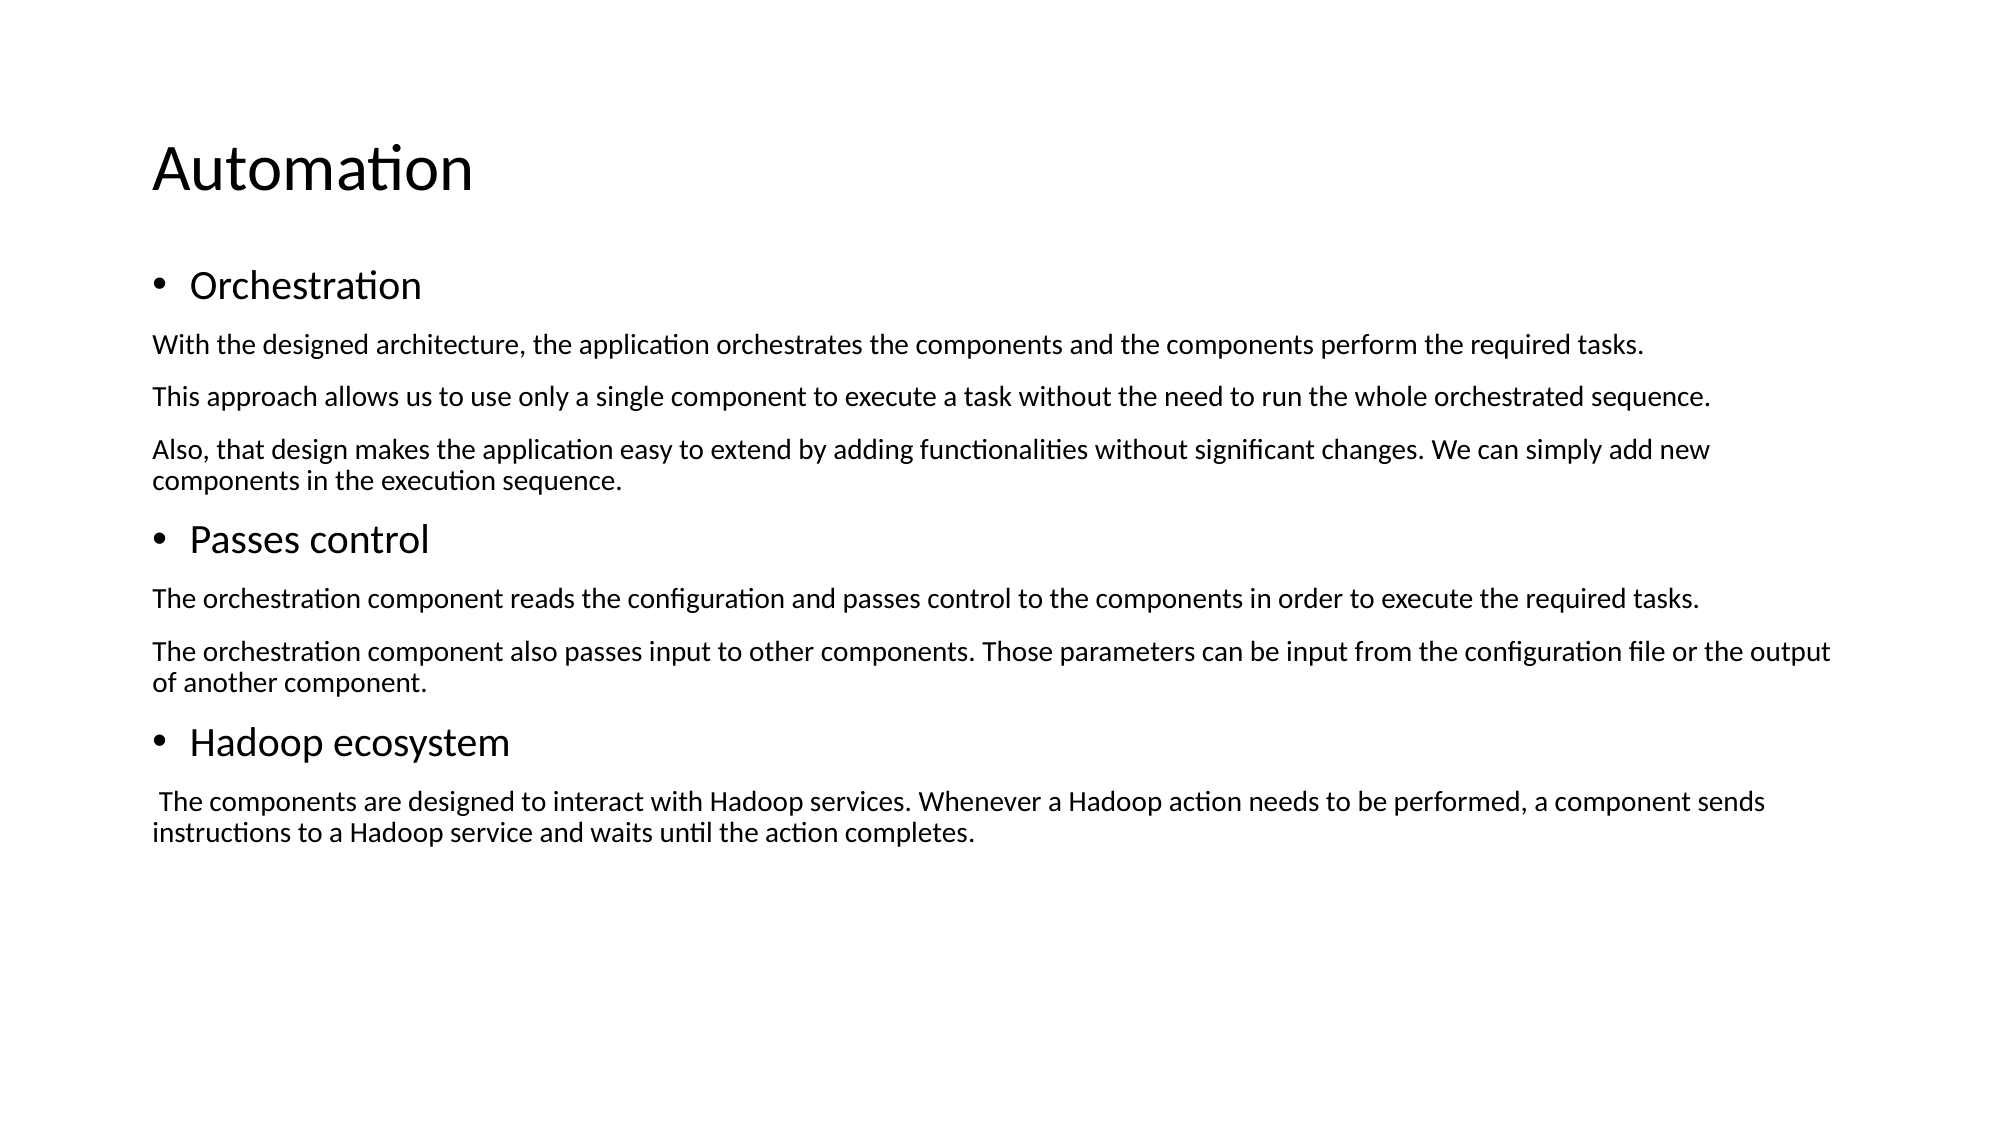

# Automation
Orchestration
With the designed architecture, the application orchestrates the components and the components perform the required tasks.
This approach allows us to use only a single component to execute a task without the need to run the whole orchestrated sequence.
Also, that design makes the application easy to extend by adding functionalities without significant changes. We can simply add new components in the execution sequence.
Passes control
The orchestration component reads the configuration and passes control to the components in order to execute the required tasks.
The orchestration component also passes input to other components. Those parameters can be input from the configuration file or the output of another component.
Hadoop ecosystem
 The components are designed to interact with Hadoop services. Whenever a Hadoop action needs to be performed, a component sends instructions to a Hadoop service and waits until the action completes.